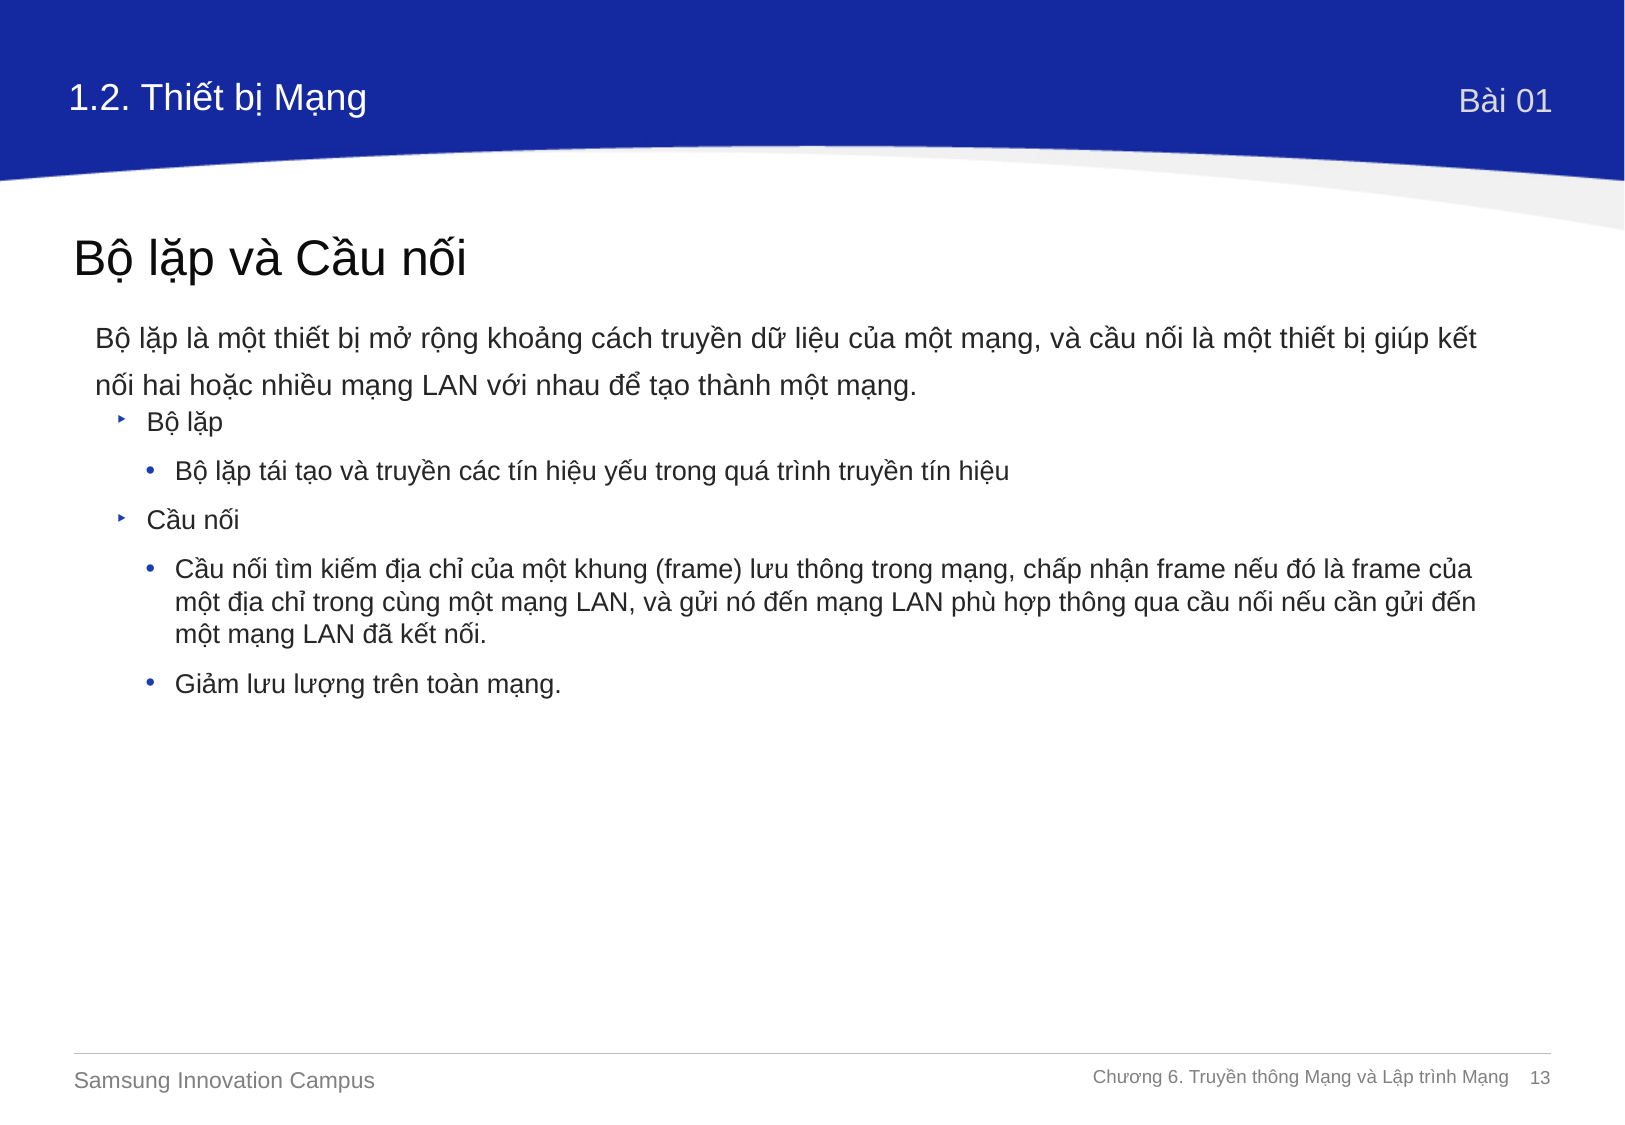

1.2. Thiết bị Mạng
Bài 01
Bộ lặp và Cầu nối
Bộ lặp là một thiết bị mở rộng khoảng cách truyền dữ liệu của một mạng, và cầu nối là một thiết bị giúp kết
nối hai hoặc nhiều mạng LAN với nhau để tạo thành một mạng.
Bộ lặp
Bộ lặp tái tạo và truyền các tín hiệu yếu trong quá trình truyền tín hiệu
Cầu nối
Cầu nối tìm kiếm địa chỉ của một khung (frame) lưu thông trong mạng, chấp nhận frame nếu đó là frame của một địa chỉ trong cùng một mạng LAN, và gửi nó đến mạng LAN phù hợp thông qua cầu nối nếu cần gửi đến một mạng LAN đã kết nối.
Giảm lưu lượng trên toàn mạng.